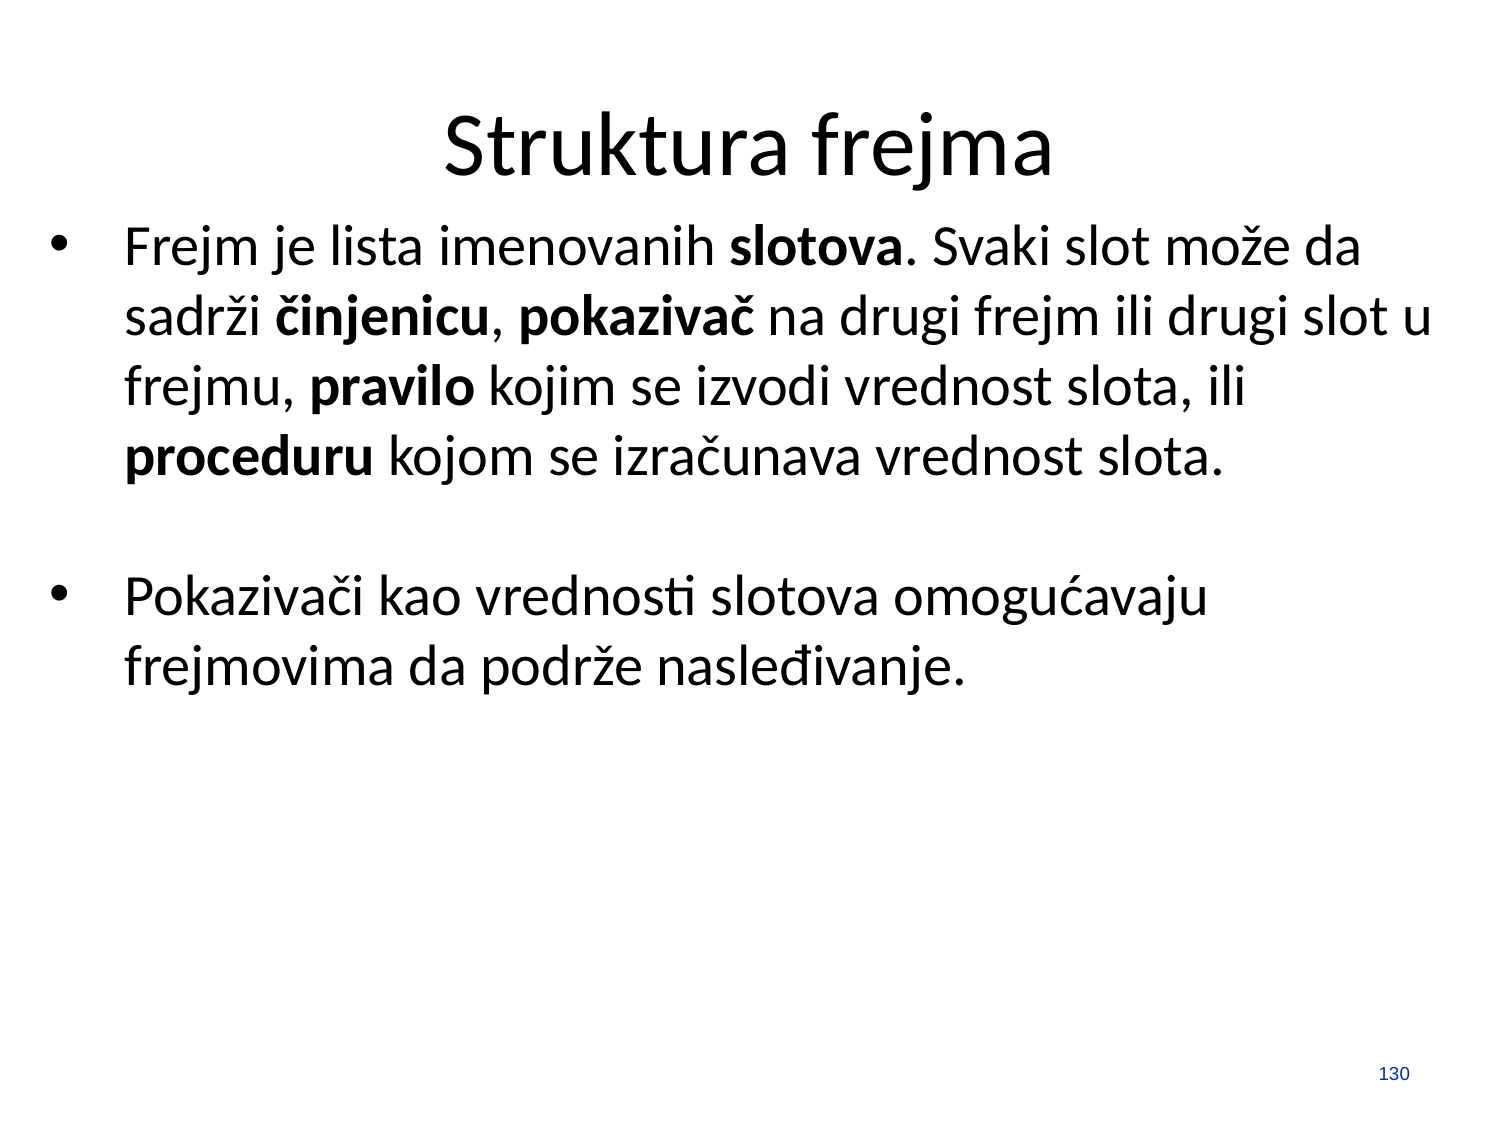

# Struktura frejma
Frejm je lista imenovanih slotova. Svaki slot može da sadrži činjenicu, pokazivač na drugi frejm ili drugi slot u frejmu, pravilo kojim se izvodi vrednost slota, ili proceduru kojom se izračunava vrednost slota.

Pokazivači kao vrednosti slotova omogućavaju frejmovima da podrže nasleđivanje.

130